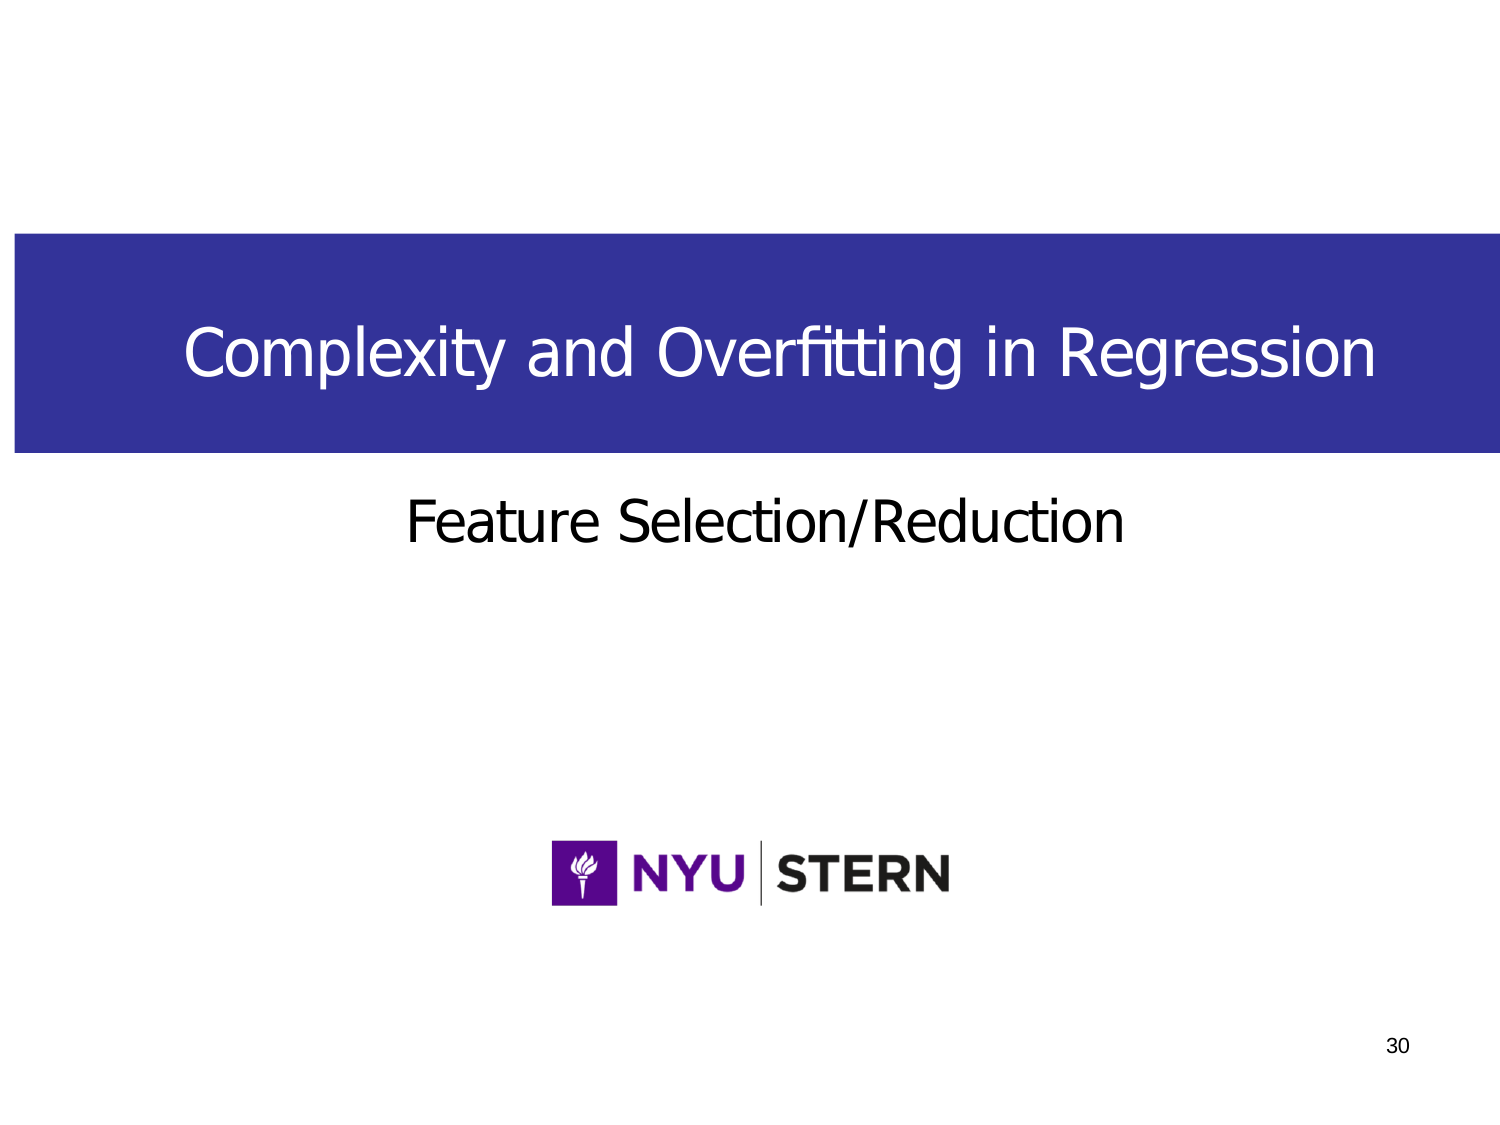

Complexity and Overfitting in Regression

Feature Selection/Reduction
30